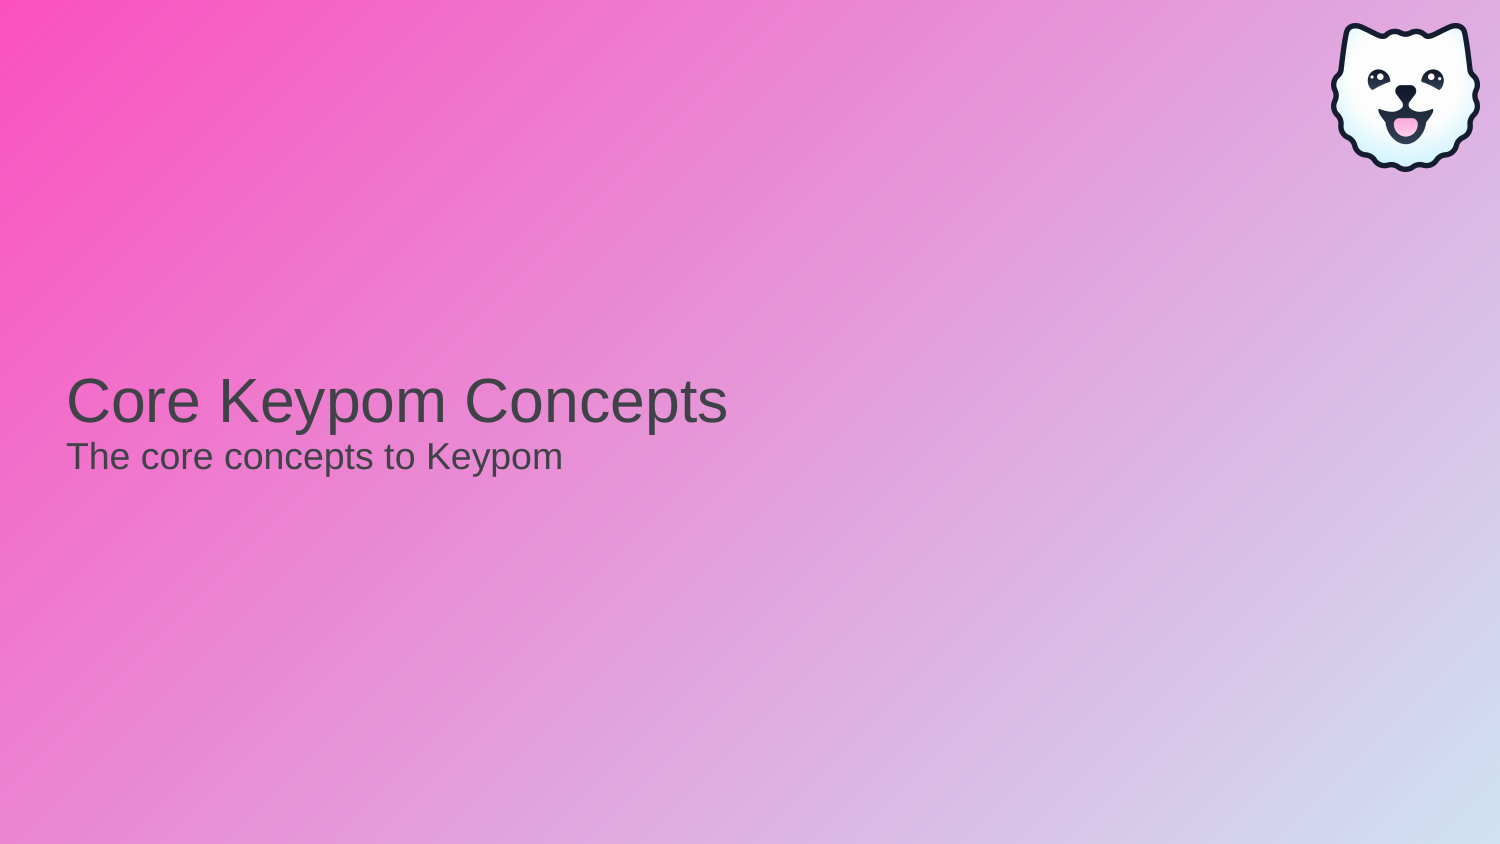

# Core Keypom Concepts
The core concepts to Keypom